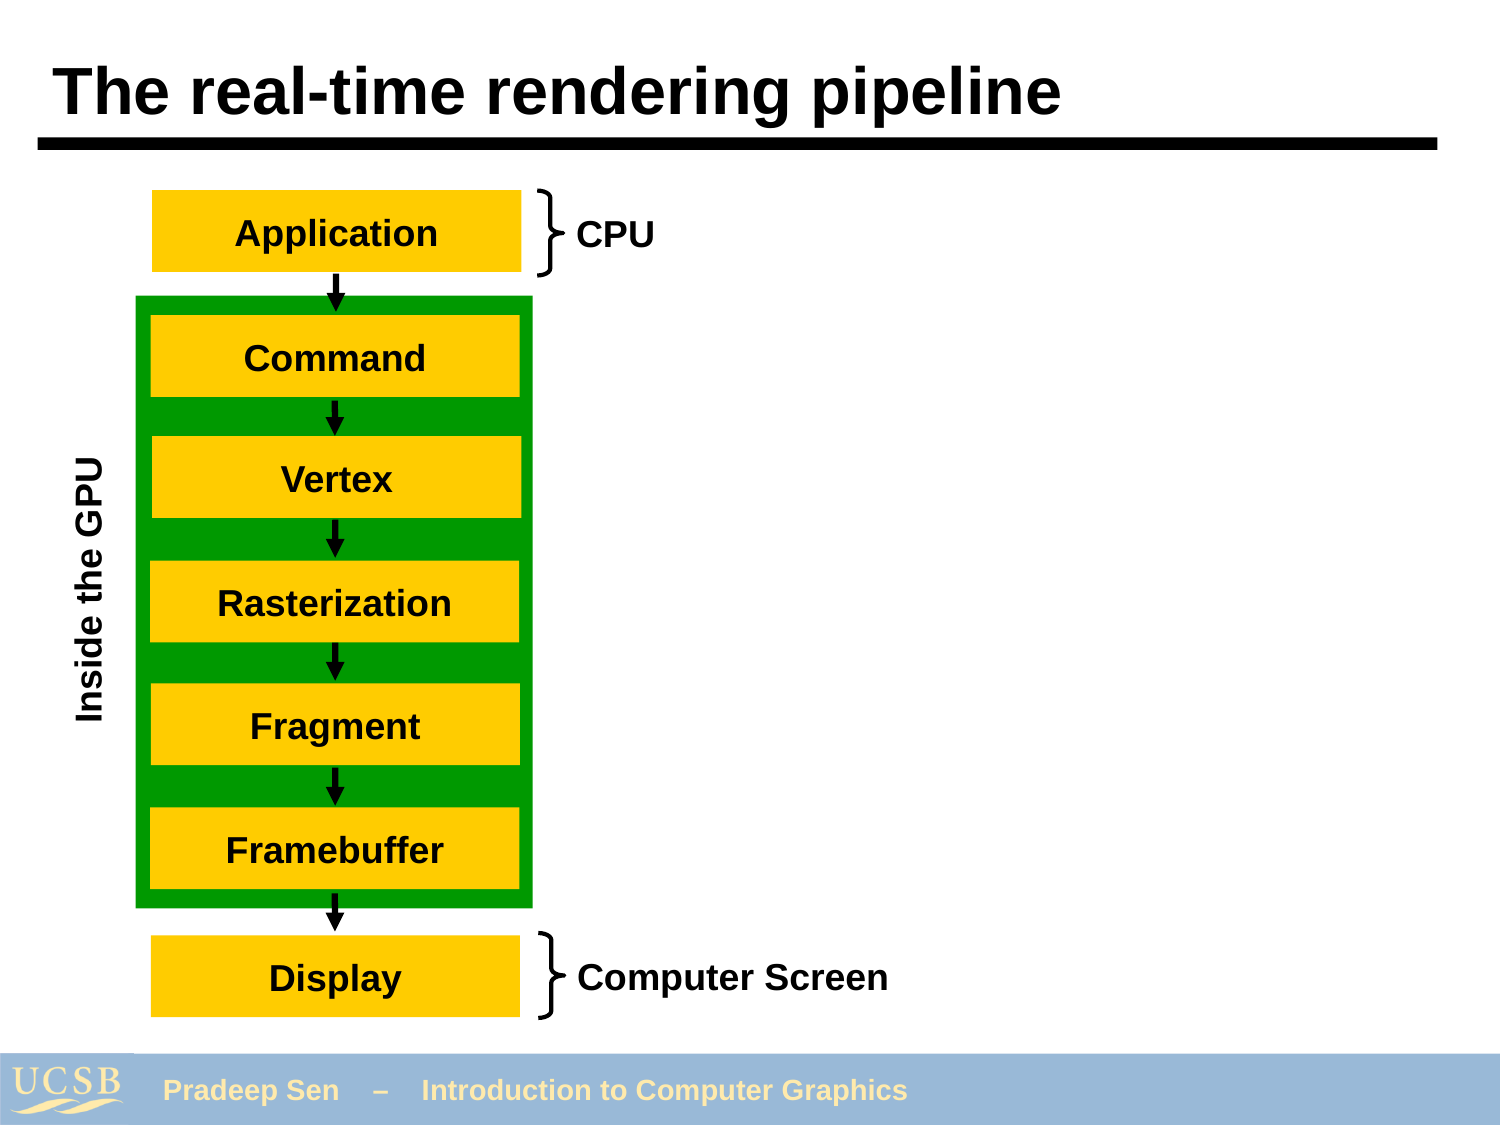

# The real-time rendering pipeline
Application

CPU

Command

Vertex

Inside the GPU
Rasterization

Fragment

Framebuffer

Computer Screen
Display